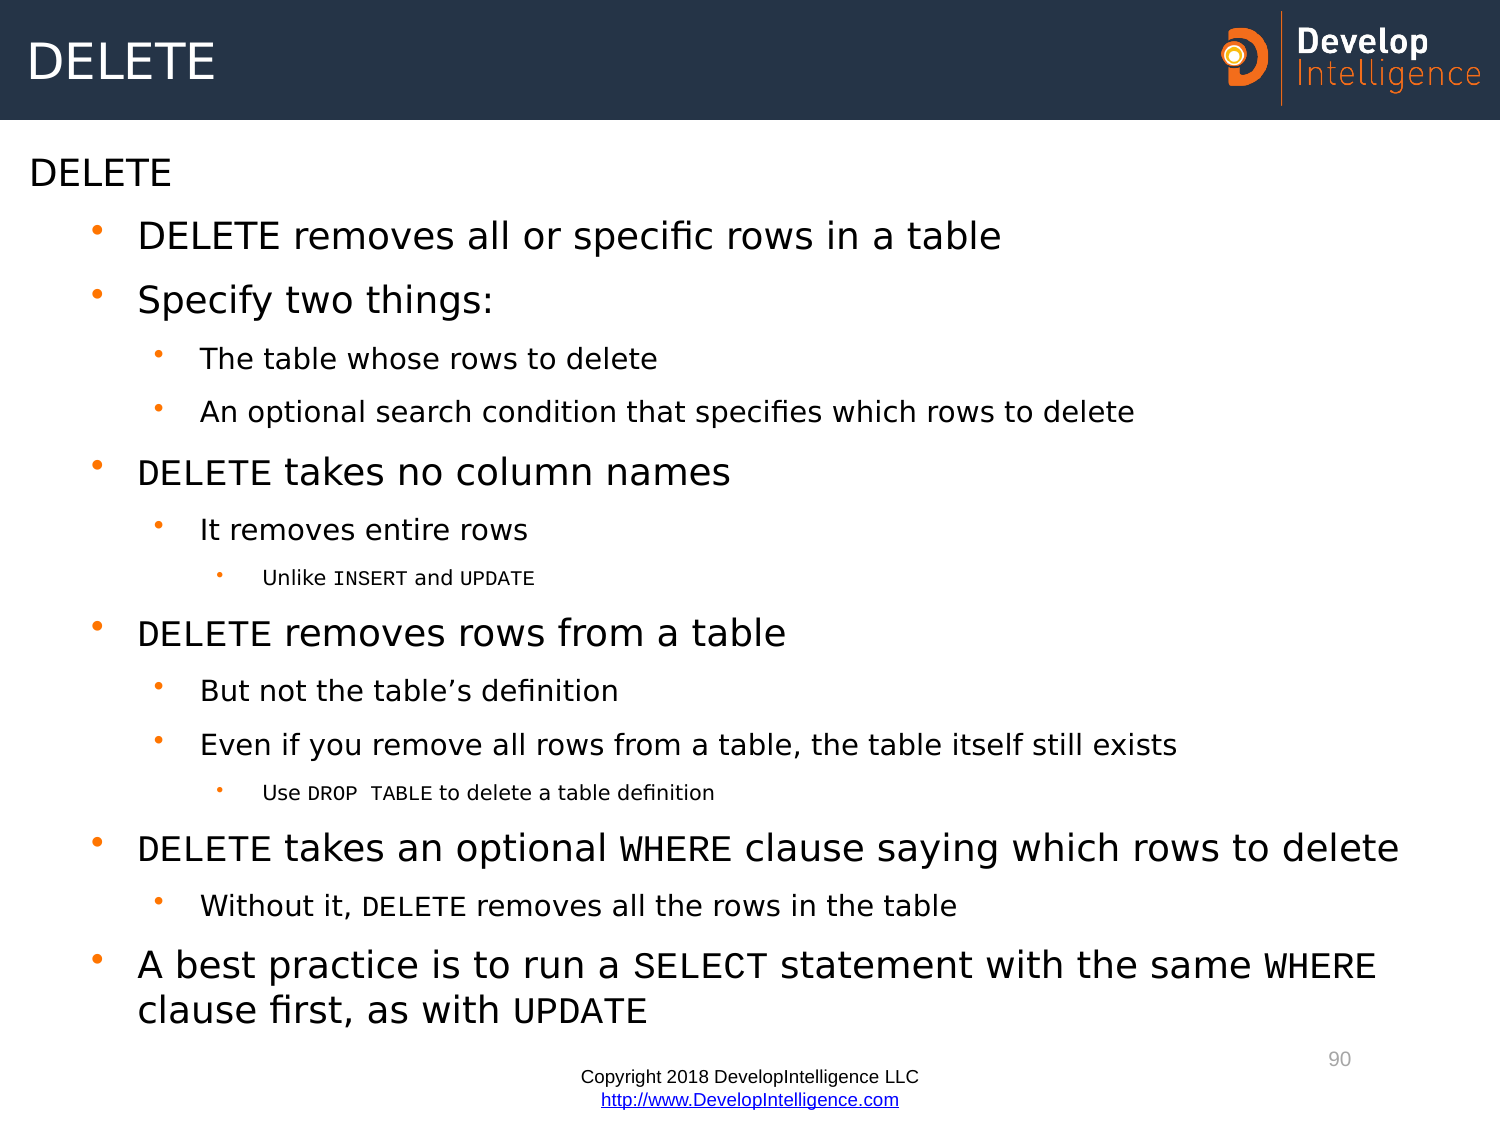

# DELETE
DELETE
DELETE removes all or specific rows in a table
Specify two things:
The table whose rows to delete
An optional search condition that specifies which rows to delete
DELETE takes no column names
It removes entire rows
Unlike INSERT and UPDATE
DELETE removes rows from a table
But not the table’s definition
Even if you remove all rows from a table, the table itself still exists
Use DROP TABLE to delete a table definition
DELETE takes an optional WHERE clause saying which rows to delete
Without it, DELETE removes all the rows in the table
A best practice is to run a SELECT statement with the same WHERE clause first, as with UPDATE

90